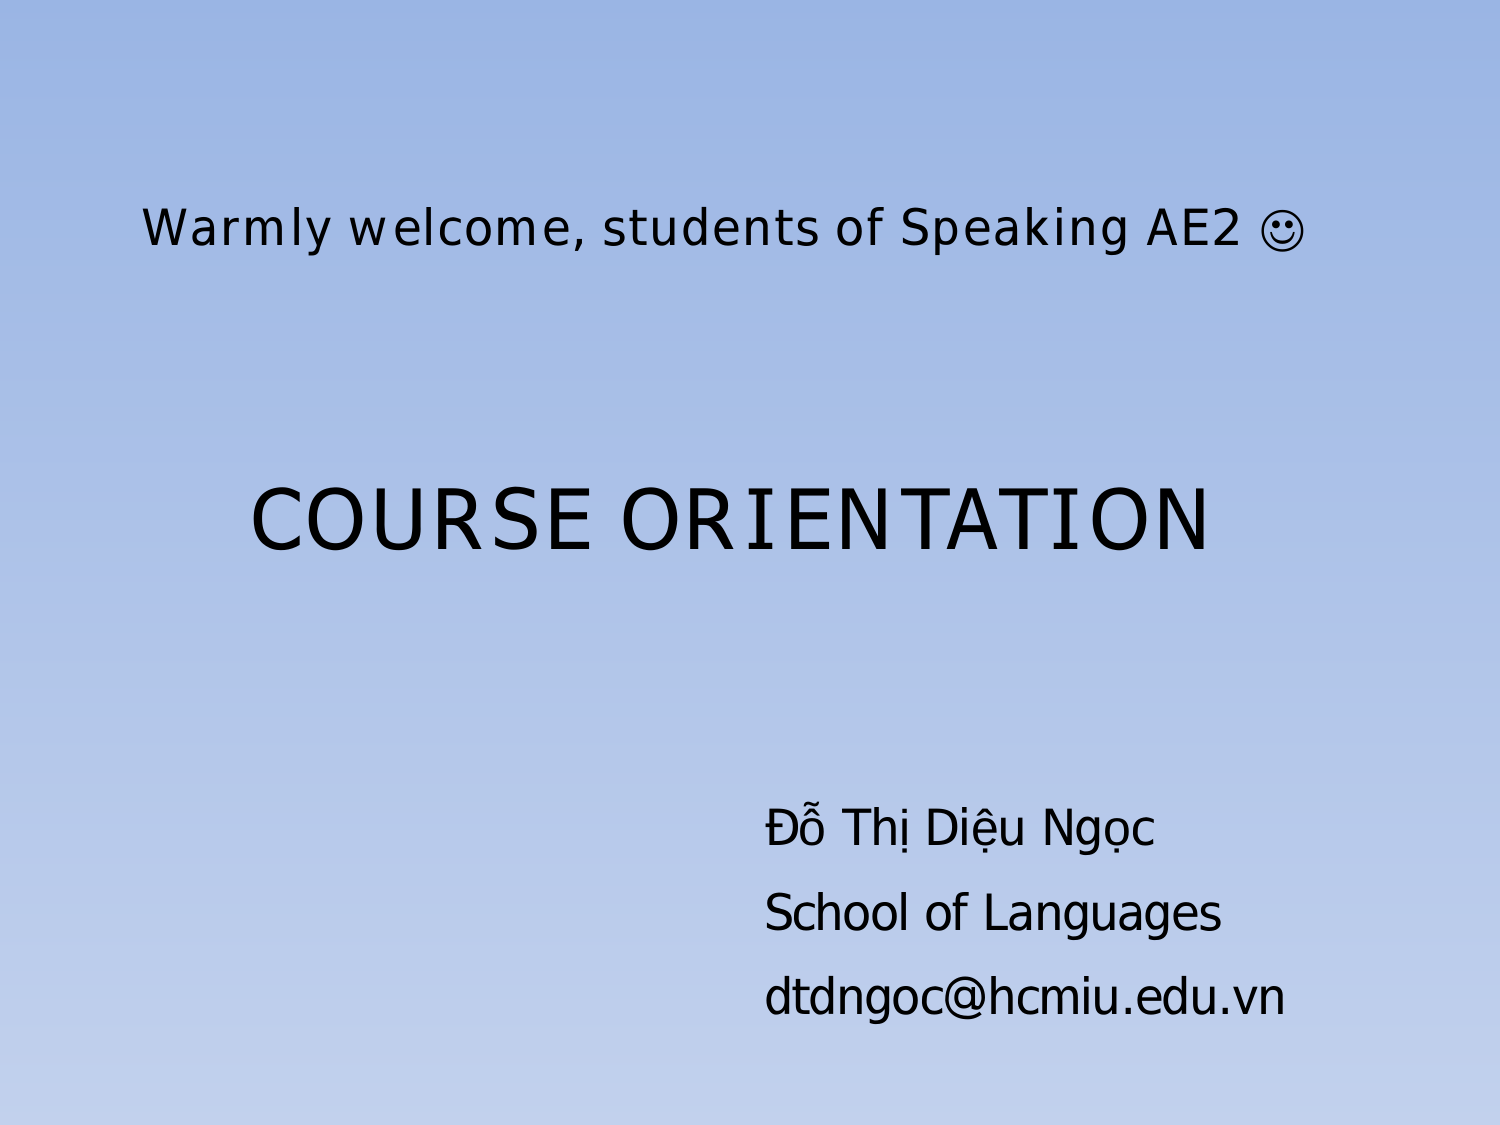

Warmly welcome, students of Speaking AE2 ☺
COURSE ORIENTATION
	Đỗ Thị Diệu Ngọc
	School of Languages
	dtdngoc@hcmiu.edu.vn